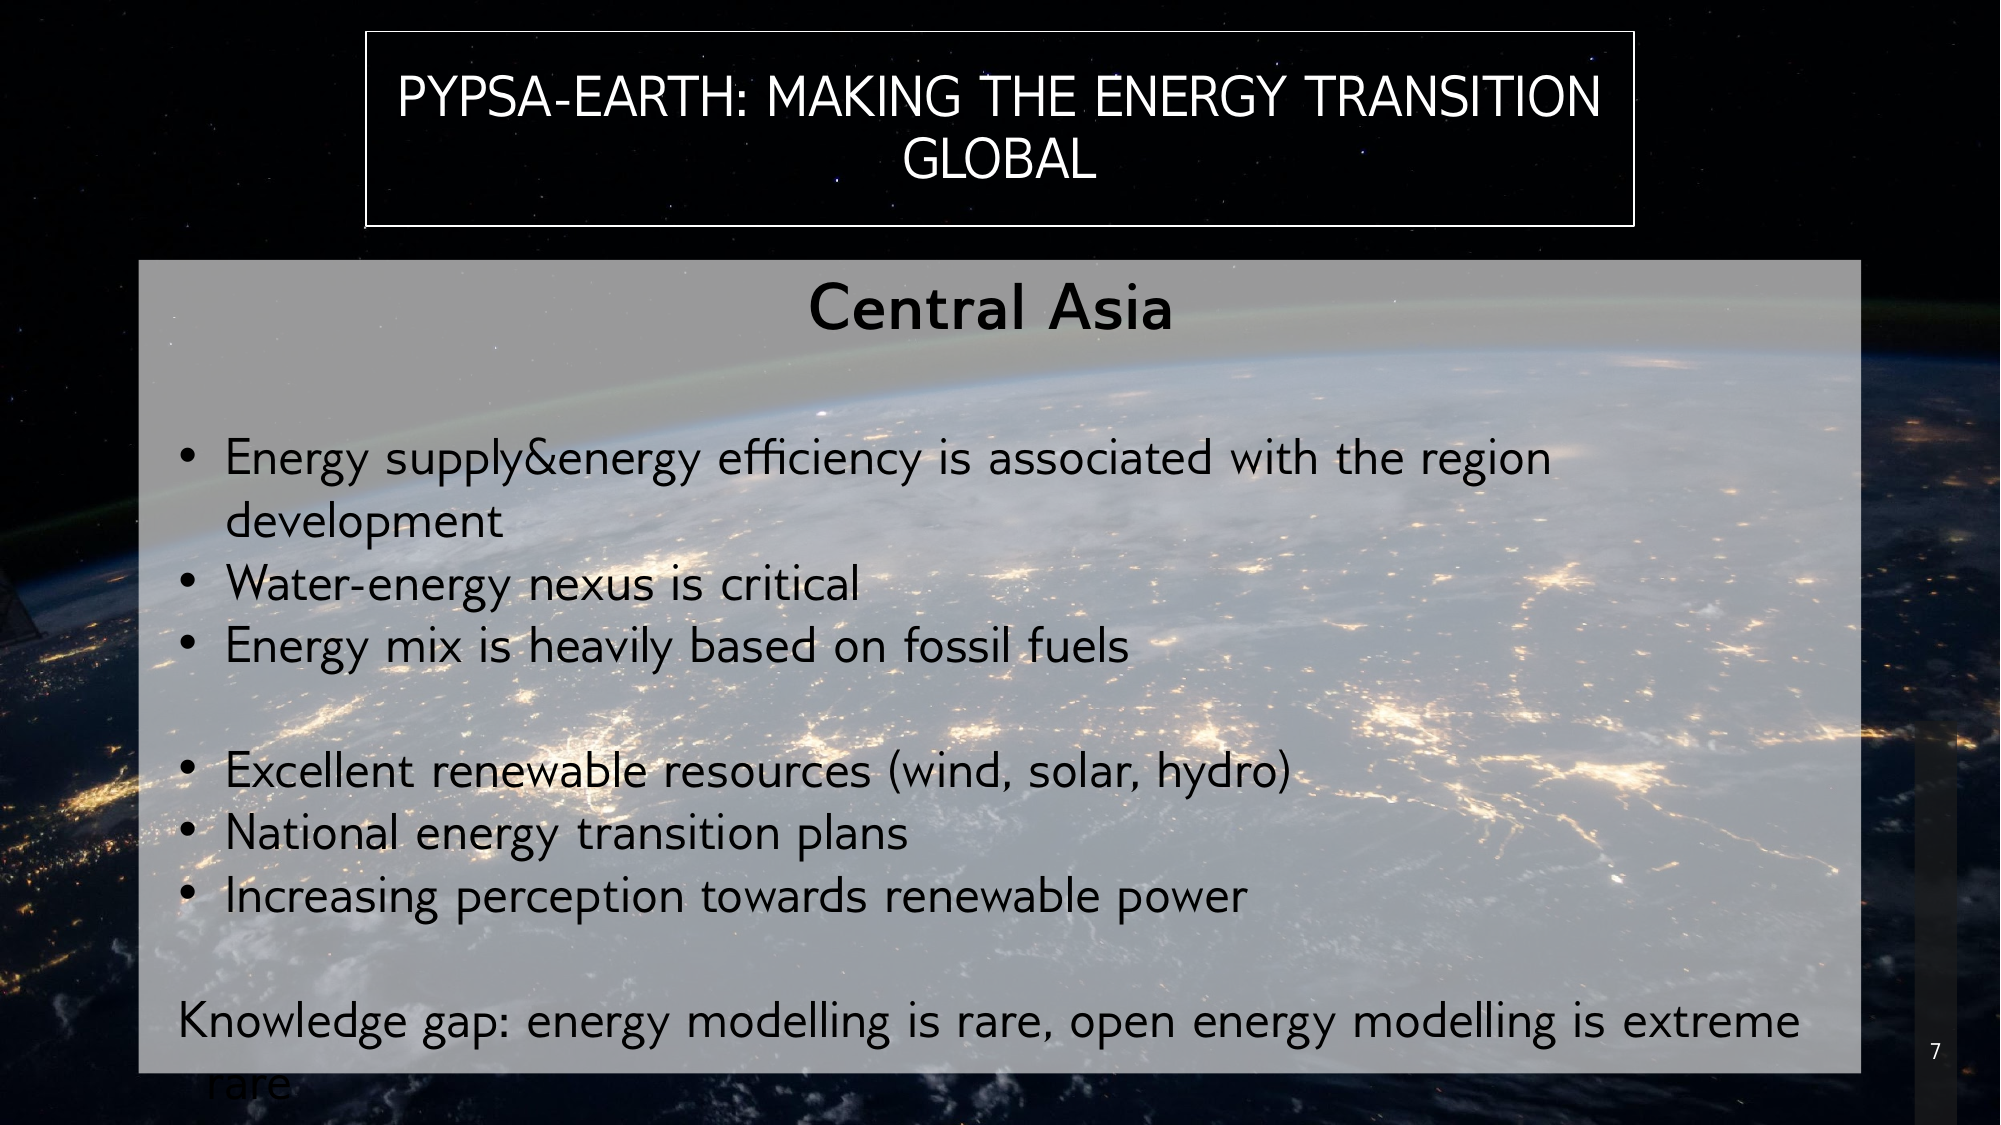

# PYPSA-EARTH: MAKING THE ENERGY TRANSITION GLOBAL
Central Asia

Energy supply&energy efficiency is associated with the region development
Water-energy nexus is critical
Energy mix is heavily based on fossil fuels

Excellent renewable resources (wind, solar, hydro)
National energy transition plans
Increasing perception towards renewable power

Knowledge gap: energy modelling is rare, open energy modelling is extreme rare

7